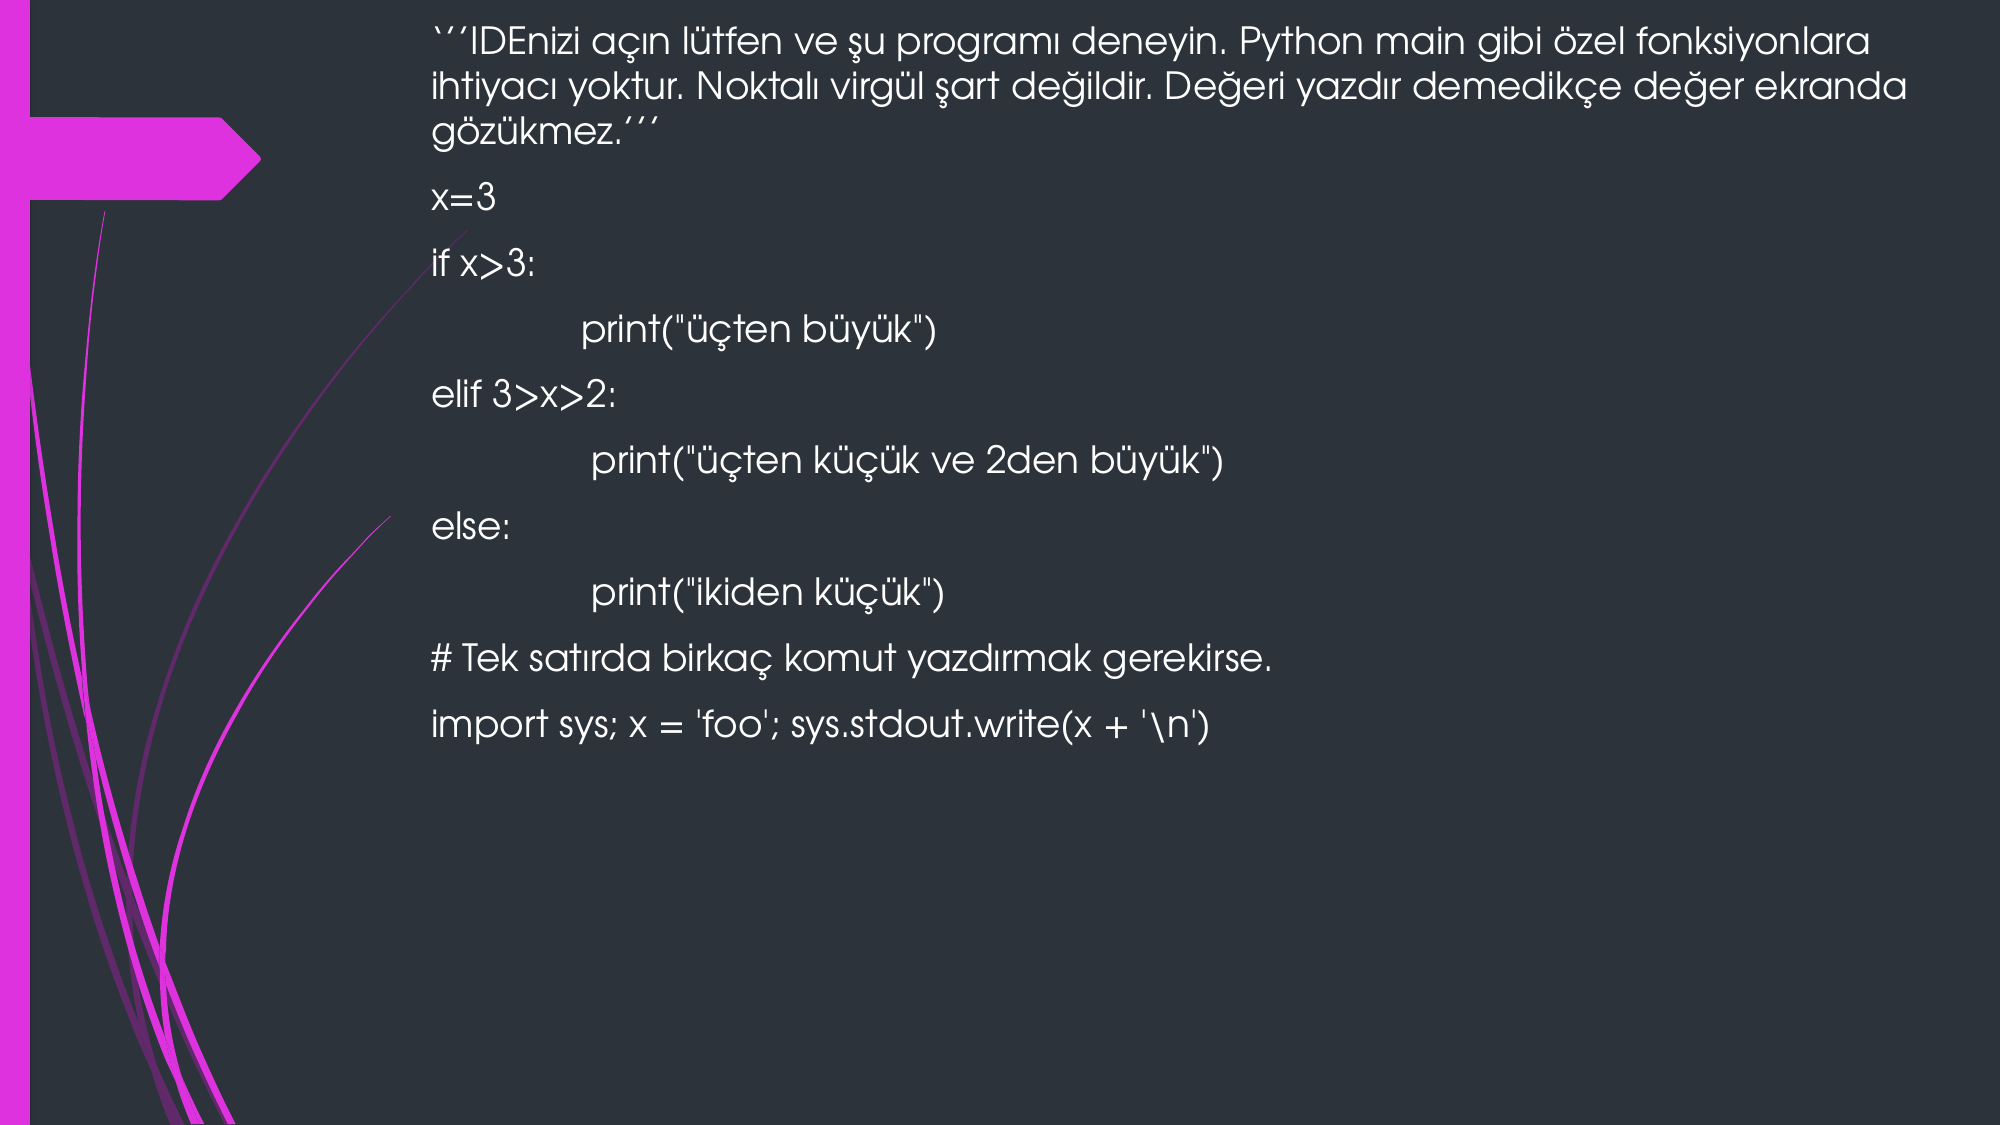

‘’’IDEnizi açın lütfen ve şu programı deneyin. Python main gibi özel fonksiyonlara ihtiyacı yoktur. Noktalı virgül şart değildir. Değeri yazdır demedikçe değer ekranda gözükmez.’’’
x=3
if x>3:
	print("üçten büyük")
elif 3>x>2:
	 print("üçten küçük ve 2den büyük")
else:
	 print("ikiden küçük")
# Tek satırda birkaç komut yazdırmak gerekirse.
import sys; x = 'foo'; sys.stdout.write(x + '\n')